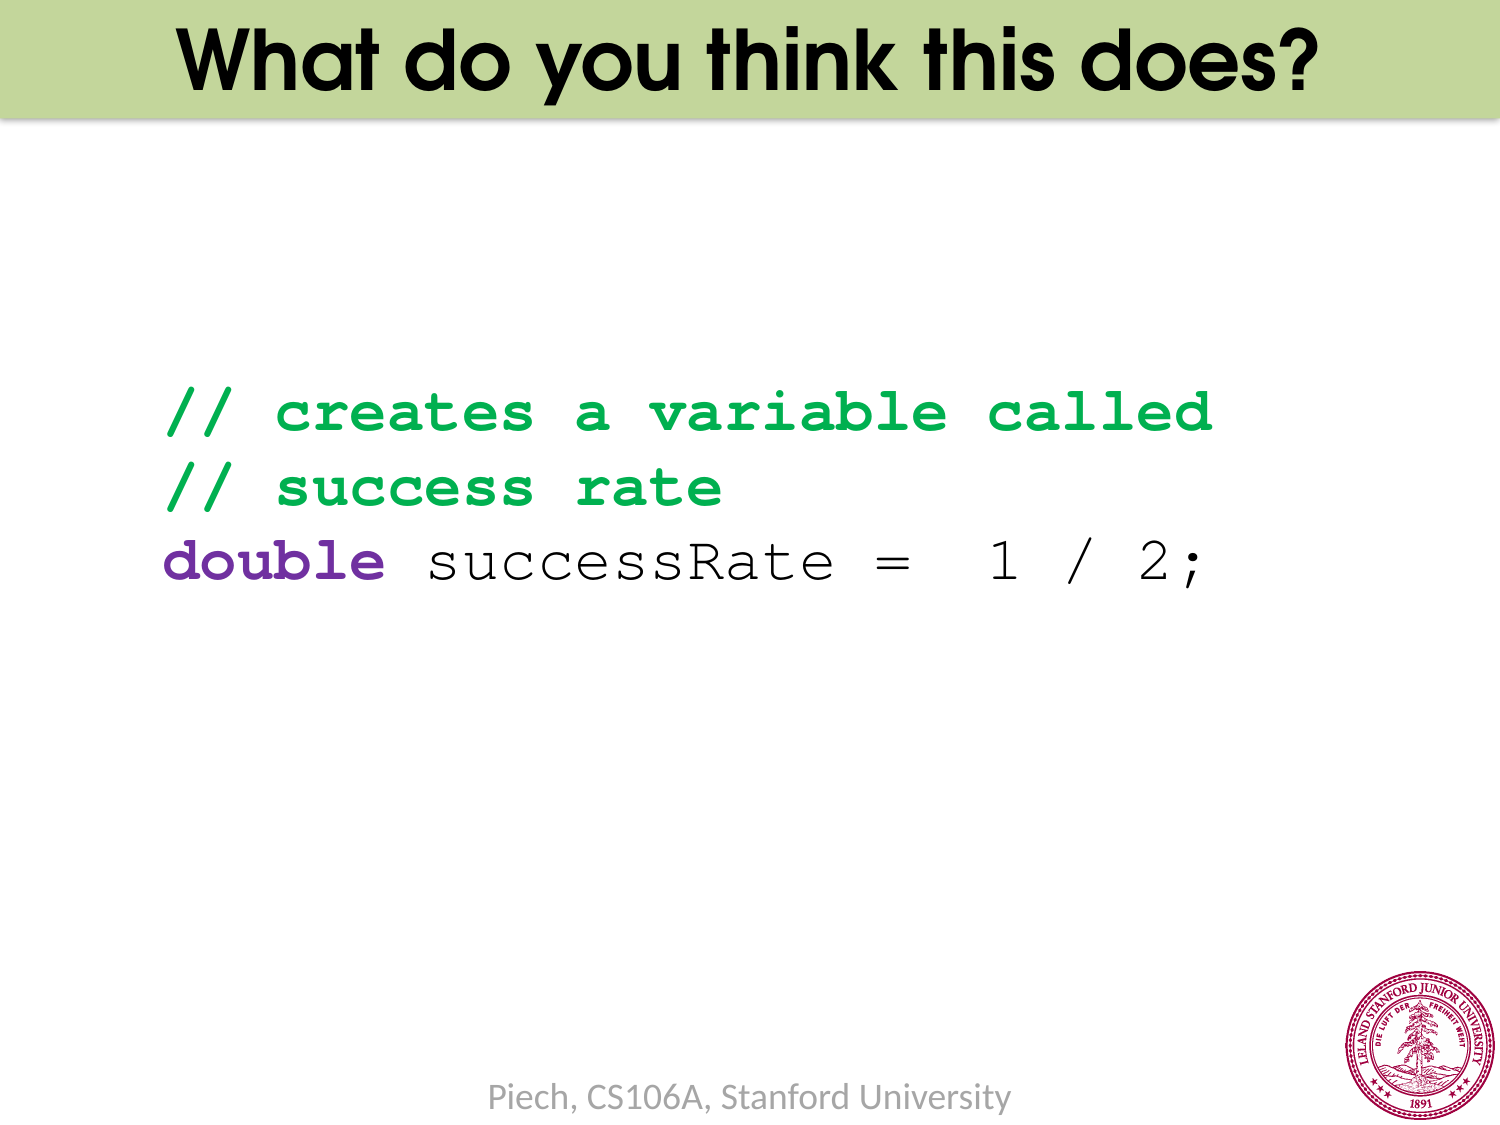

What do you think this does?
// creates a variable called
// success rate
double successRate =  1 / 2;